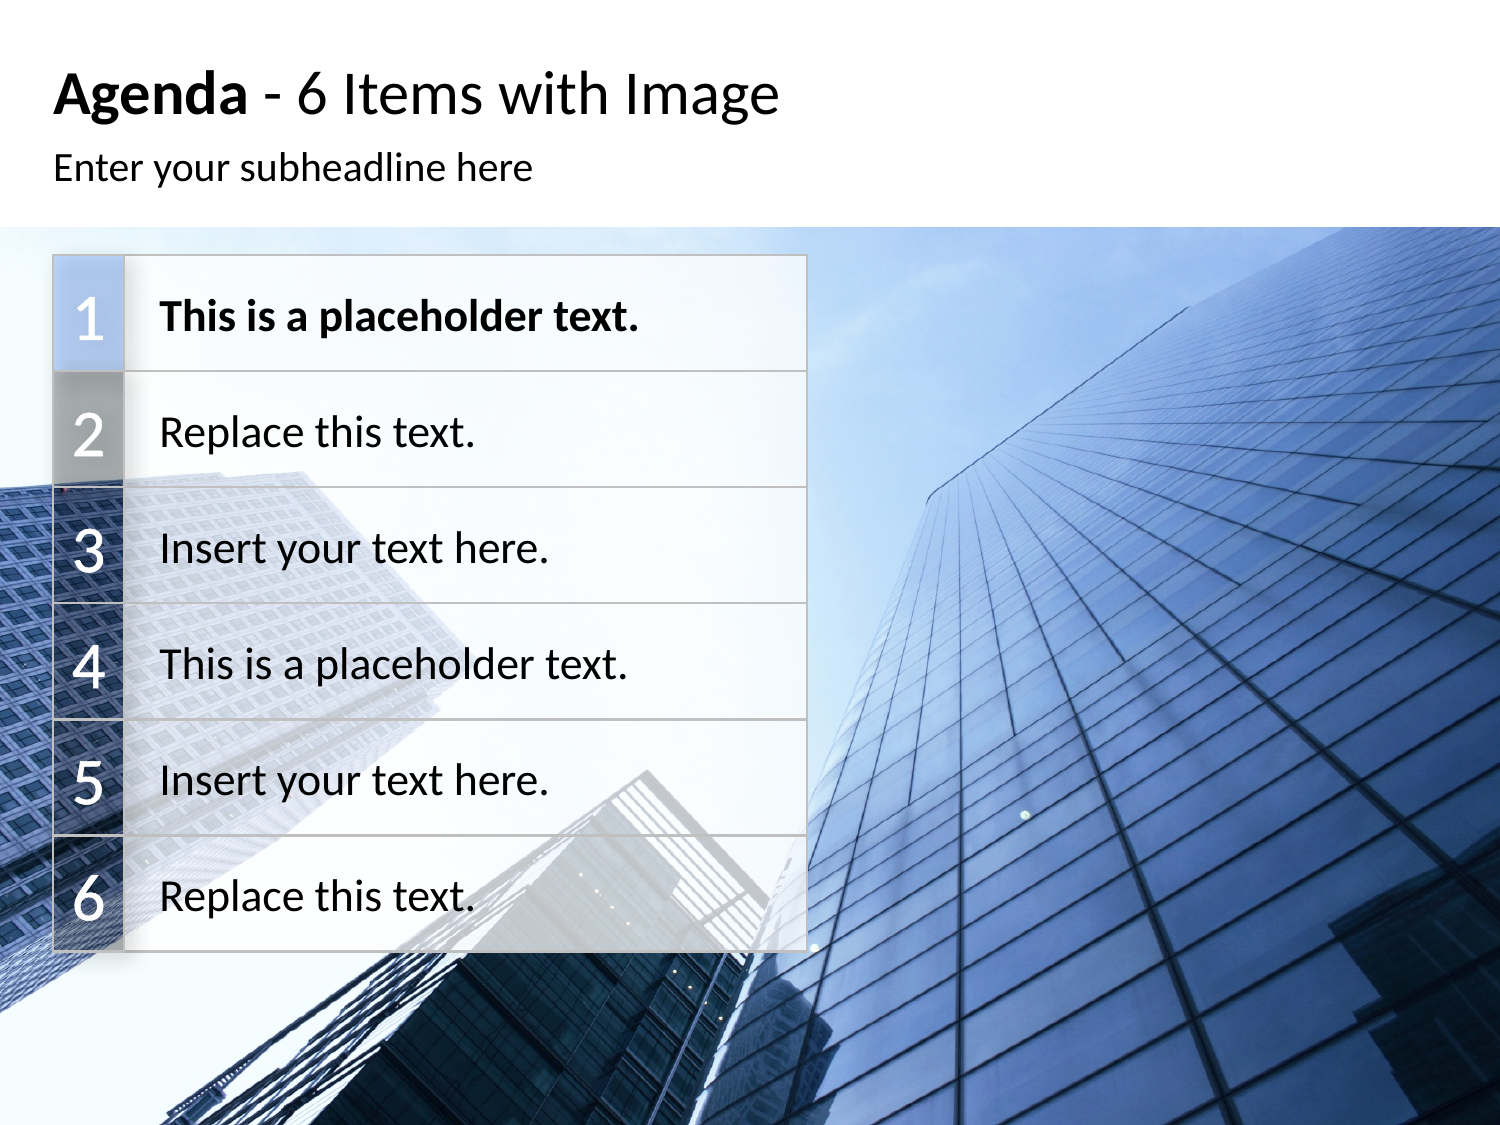

# Agenda - 6 Items with Image
Enter your subheadline here

1
This is a placeholder text.
Replace this text.
2
Insert your text here.
3
This is a placeholder text.
4
Insert your text here.
5
Replace this text.
6